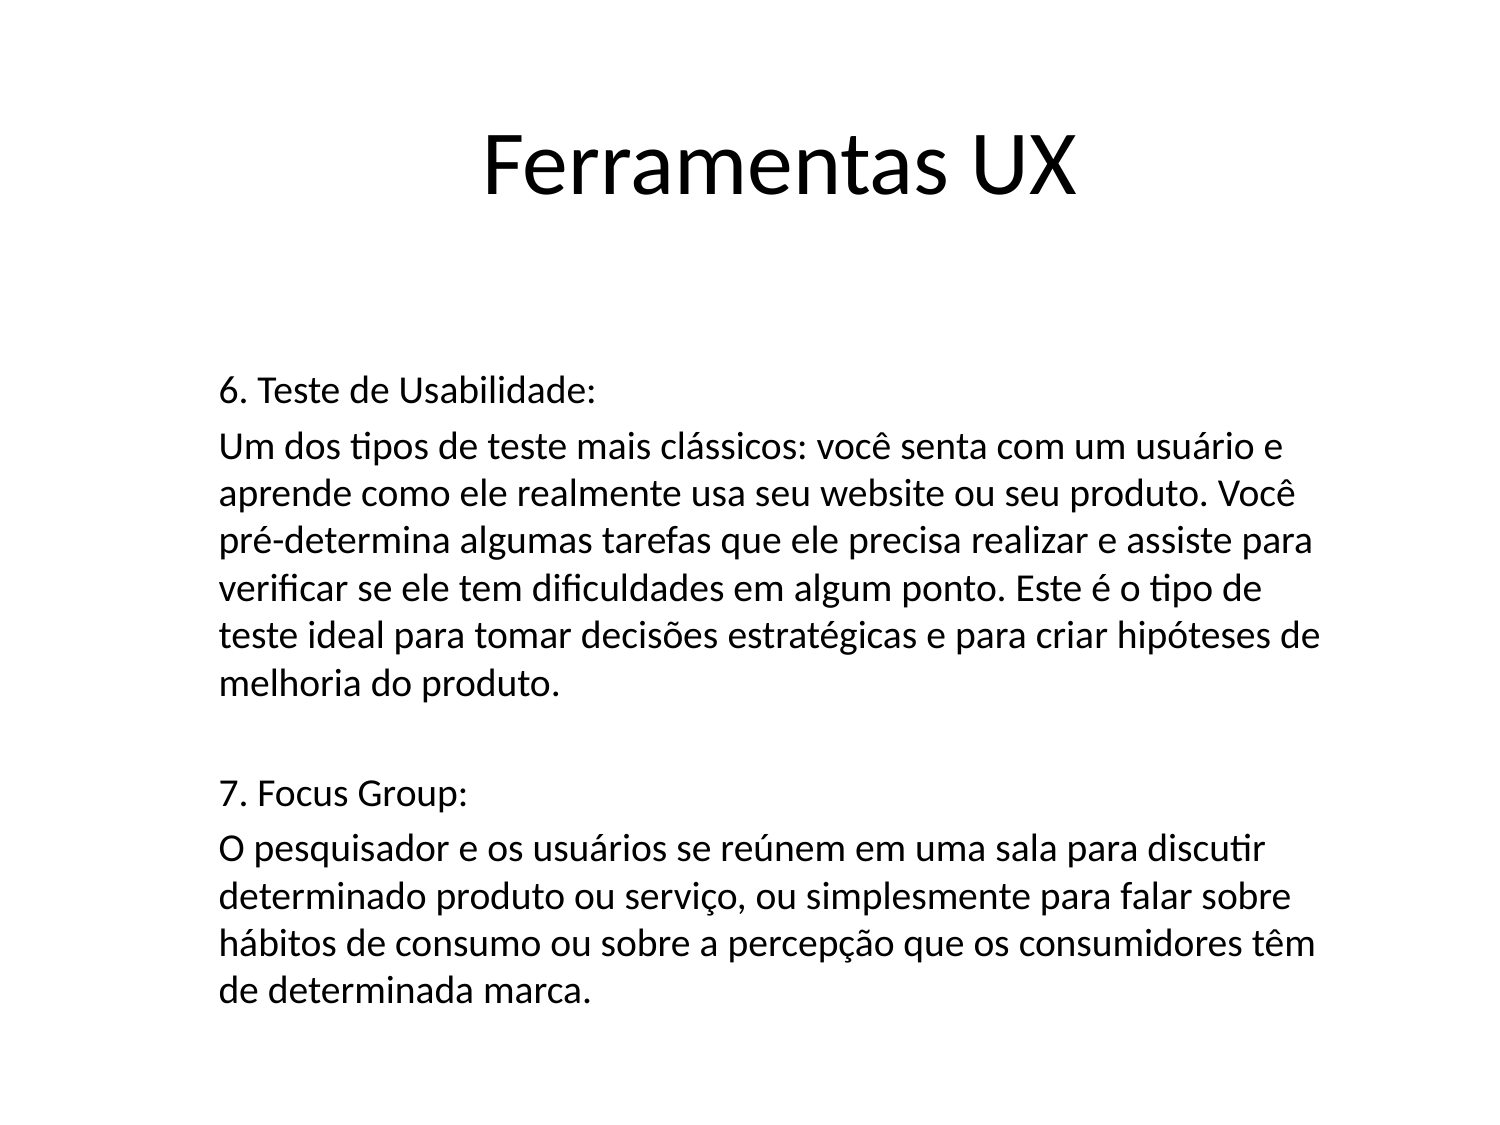

# Ferramentas UX
6. Teste de Usabilidade:
Um dos tipos de teste mais clássicos: você senta com um usuário e aprende como ele realmente usa seu website ou seu produto. Você pré-determina algumas tarefas que ele precisa realizar e assiste para verificar se ele tem dificuldades em algum ponto. Este é o tipo de teste ideal para tomar decisões estratégicas e para criar hipóteses de melhoria do produto.

7. Focus Group:
O pesquisador e os usuários se reúnem em uma sala para discutir determinado produto ou serviço, ou simplesmente para falar sobre hábitos de consumo ou sobre a percepção que os consumidores têm de determinada marca.